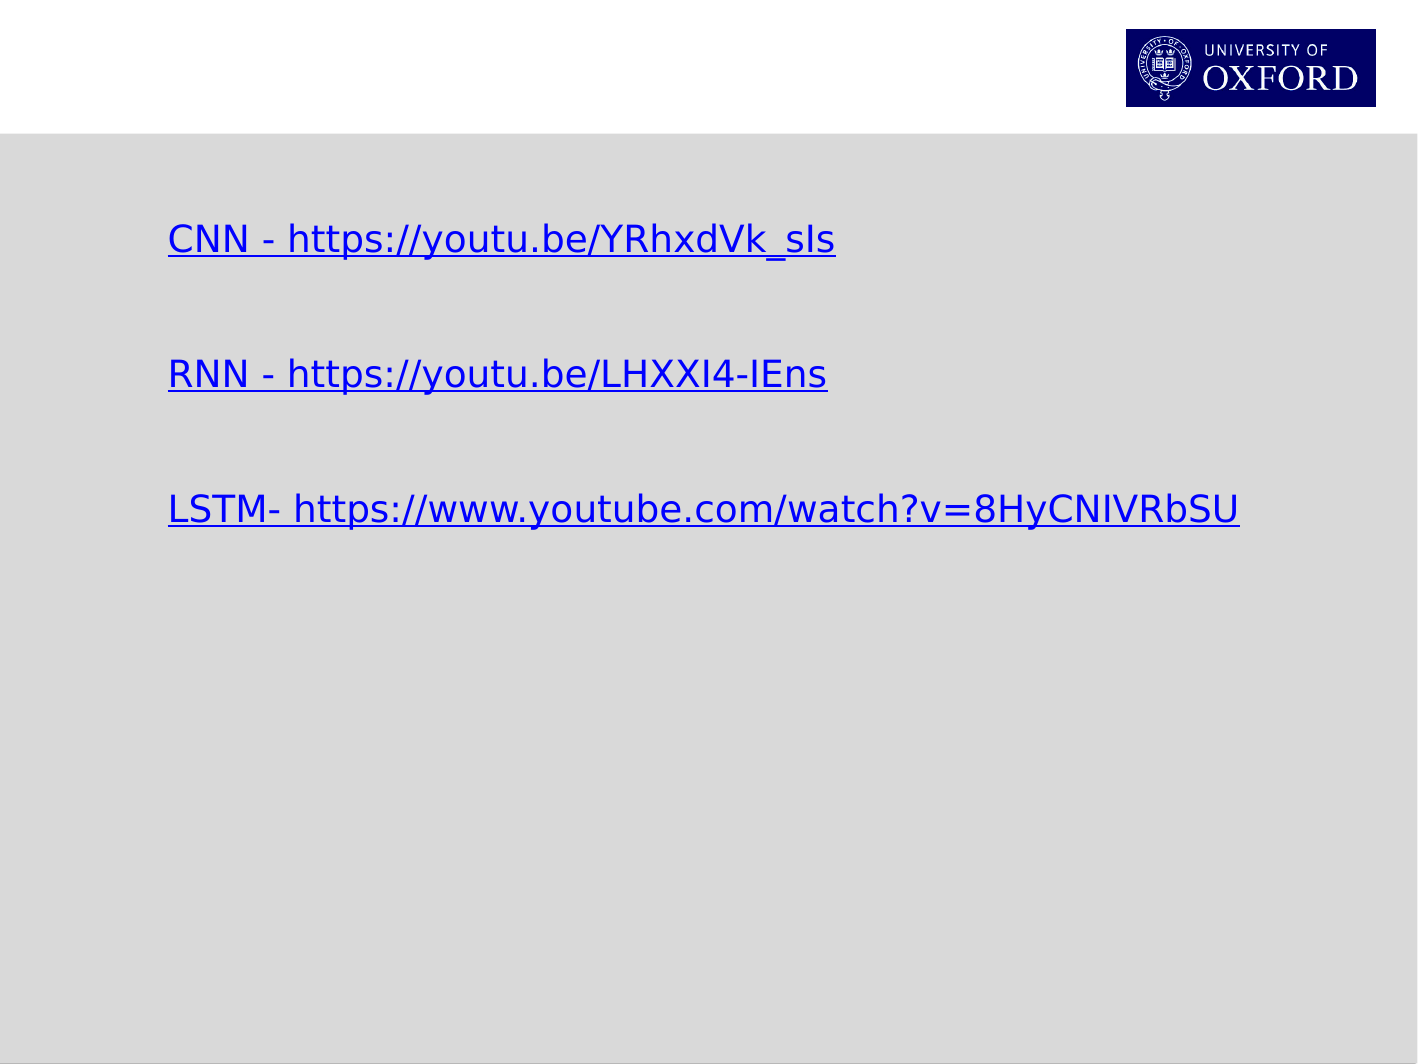

CNN - https://youtu.be/YRhxdVk_sIs

RNN - https://youtu.be/LHXXI4-IEns

LSTM- https://www.youtube.com/watch?v=8HyCNIVRbSU